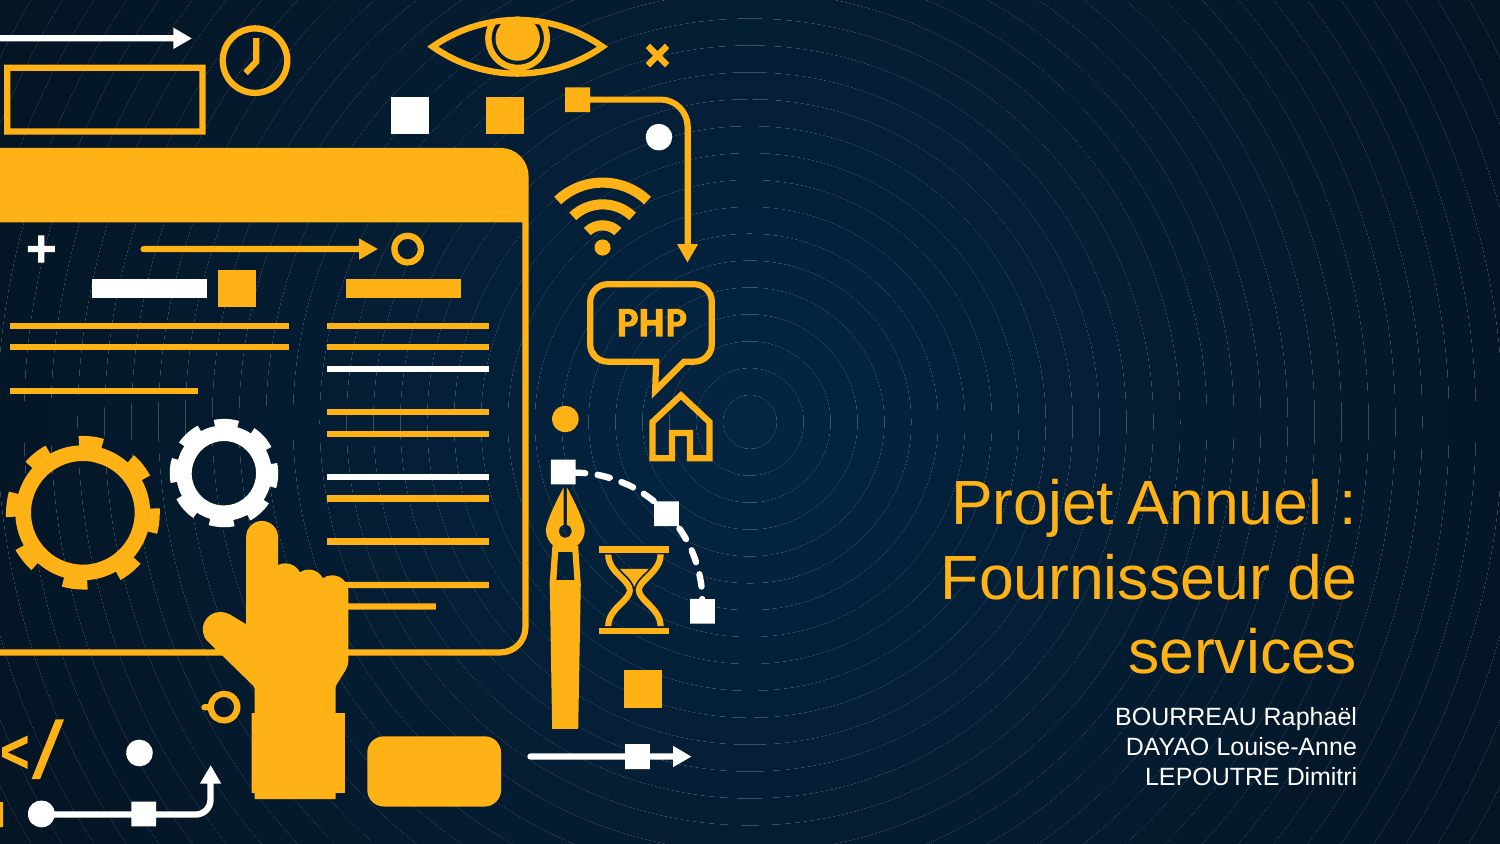

# Projet Annuel : Fournisseur de services

BOURREAU Raphaël
DAYAO Louise-Anne
LEPOUTRE Dimitri